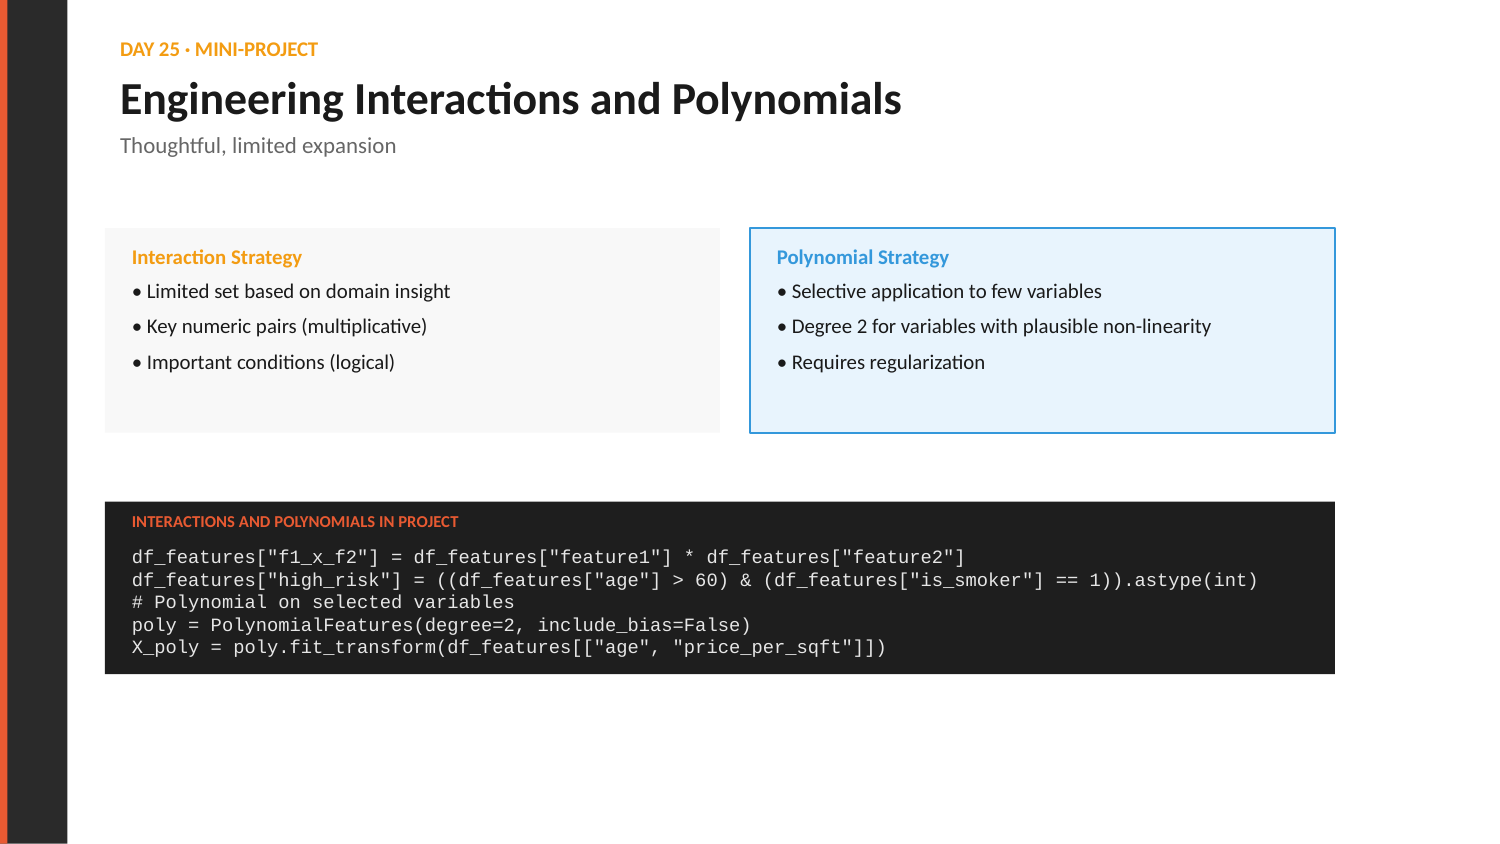

DAY 25 · MINI-PROJECT
Engineering Interactions and Polynomials
Thoughtful, limited expansion

Interaction Strategy
Polynomial Strategy
• Limited set based on domain insight
• Key numeric pairs (multiplicative)
• Important conditions (logical)
• Selective application to few variables
• Degree 2 for variables with plausible non-linearity
• Requires regularization

INTERACTIONS AND POLYNOMIALS IN PROJECT
df_features["f1_x_f2"] = df_features["feature1"] * df_features["feature2"]
df_features["high_risk"] = ((df_features["age"] > 60) & (df_features["is_smoker"] == 1)).astype(int)
# Polynomial on selected variables
poly = PolynomialFeatures(degree=2, include_bias=False)
X_poly = poly.fit_transform(df_features[["age", "price_per_sqft"]])